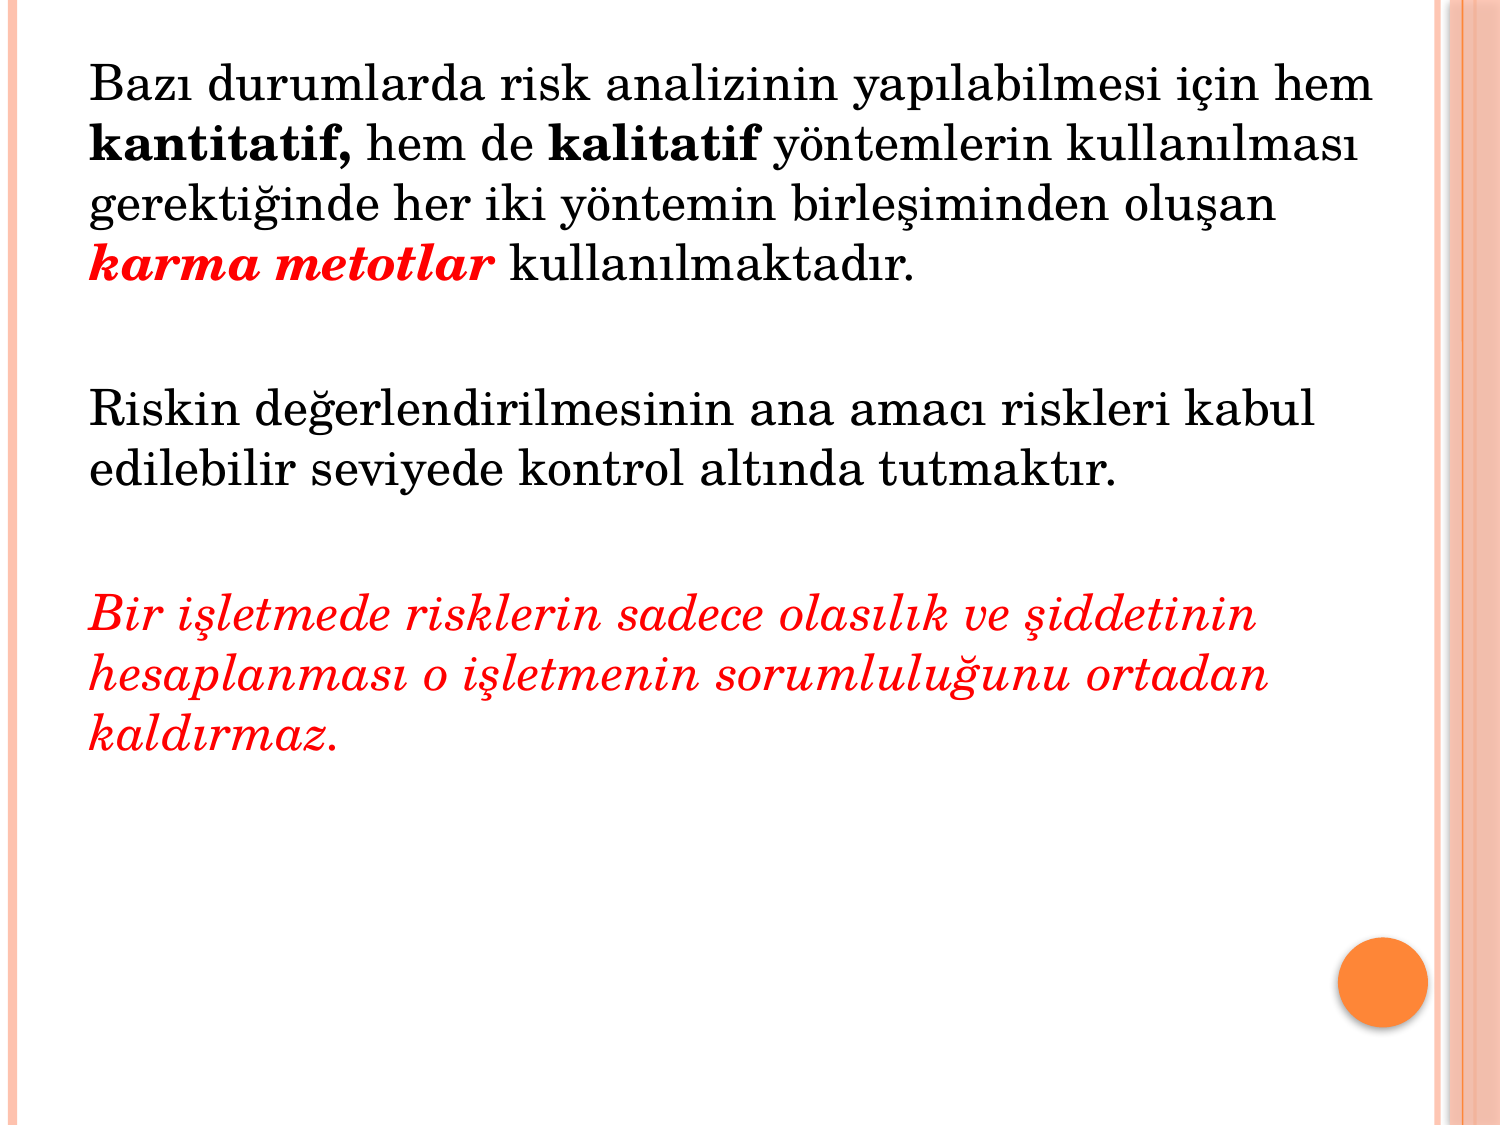

Bazı durumlarda risk analizinin yapılabilmesi için hem kantitatif, hem de kalitatif yöntemlerin kullanılması gerektiğinde her iki yöntemin birleşiminden oluşan karma metotlar kullanılmaktadır.

Riskin değerlendirilmesinin ana amacı riskleri kabul edilebilir seviyede kontrol altında tutmaktır.

Bir işletmede risklerin sadece olasılık ve şiddetinin hesaplanması o işletmenin sorumluluğunu ortadan kaldırmaz.